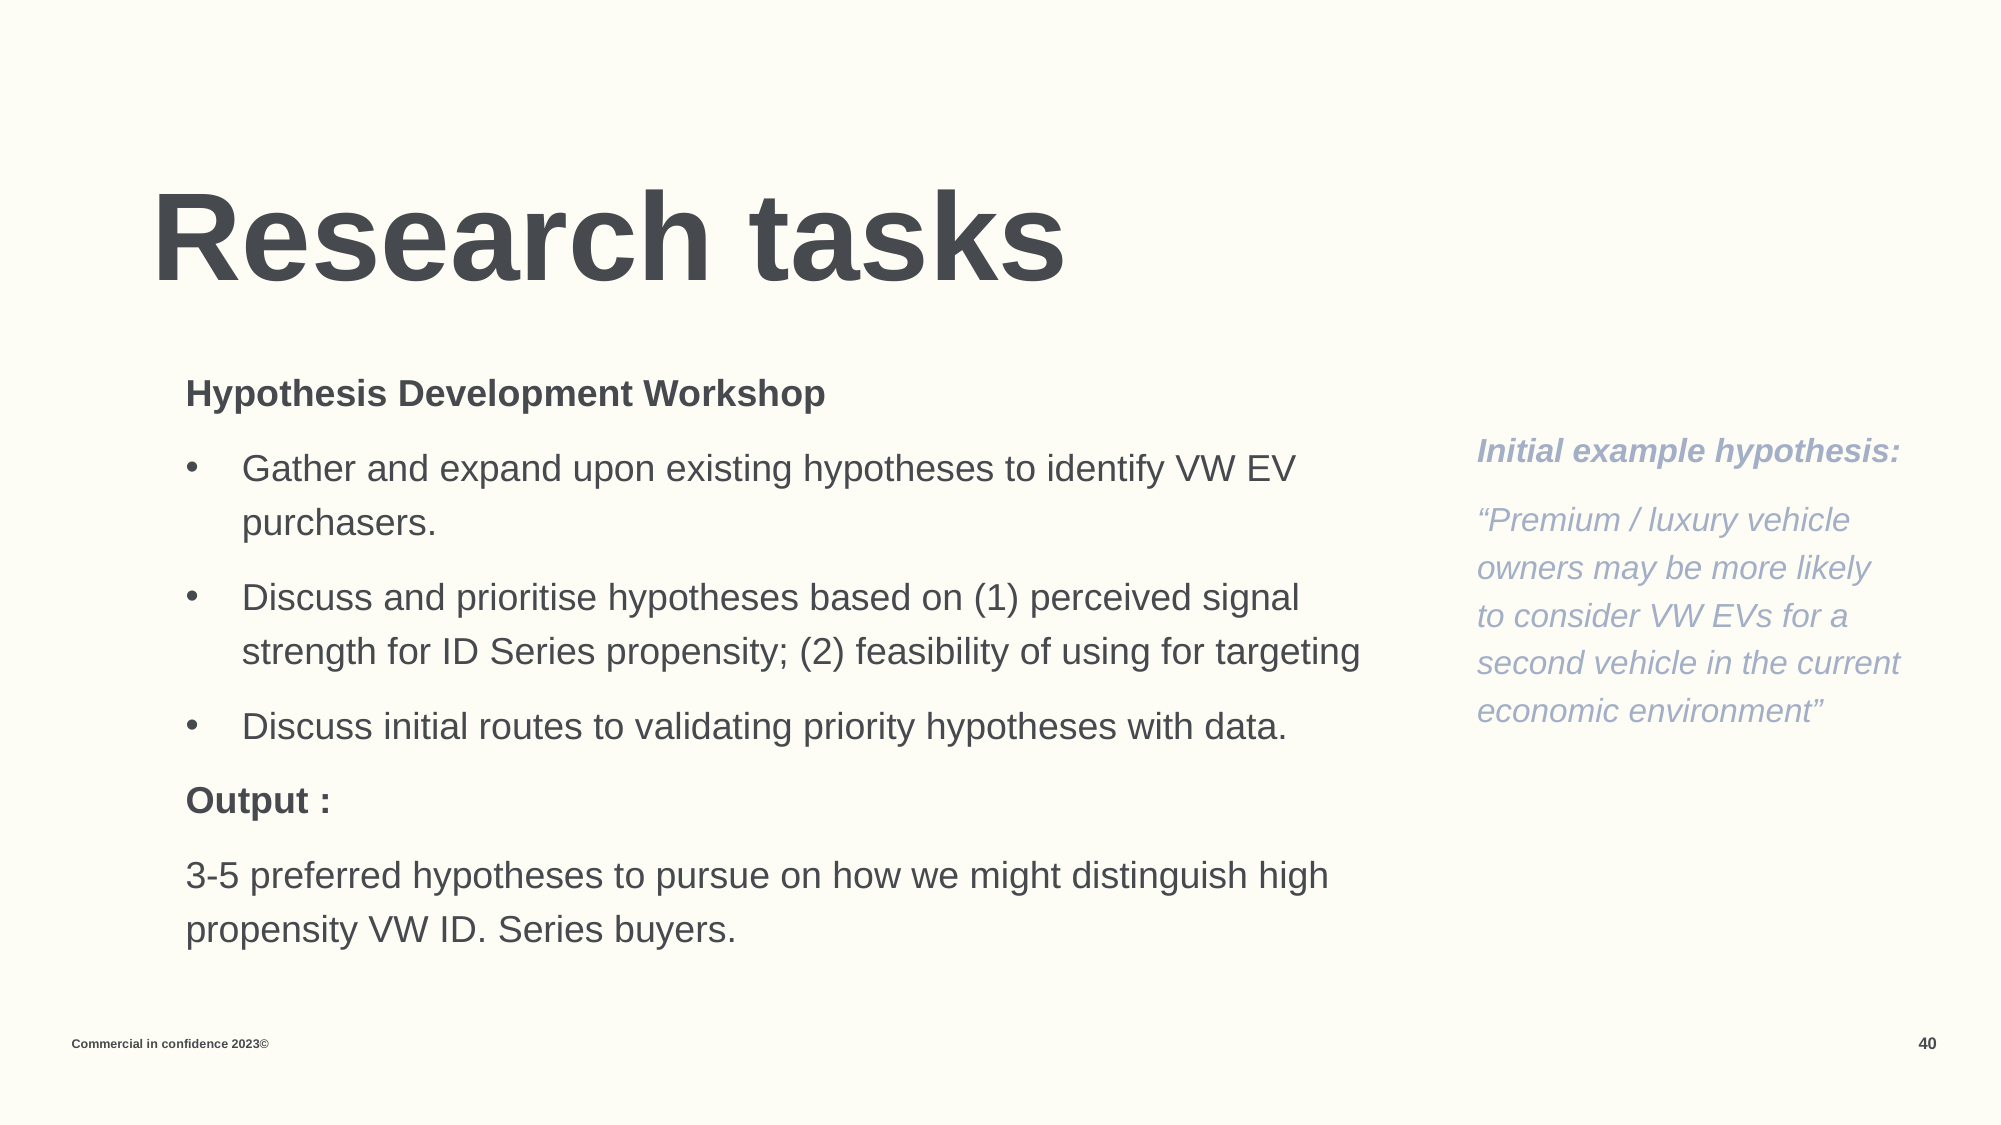

# Research tasks
Hypothesis Development Workshop
Gather and expand upon existing hypotheses to identify VW EV purchasers.
Discuss and prioritise hypotheses based on (1) perceived signal strength for ID Series propensity; (2) feasibility of using for targeting
Discuss initial routes to validating priority hypotheses with data.
Output :
3-5 preferred hypotheses to pursue on how we might distinguish high propensity VW ID. Series buyers.
Initial example hypothesis:
“Premium / luxury vehicle owners may be more likely to consider VW EVs for a second vehicle in the current economic environment”
Commercial in confidence 2023©
40